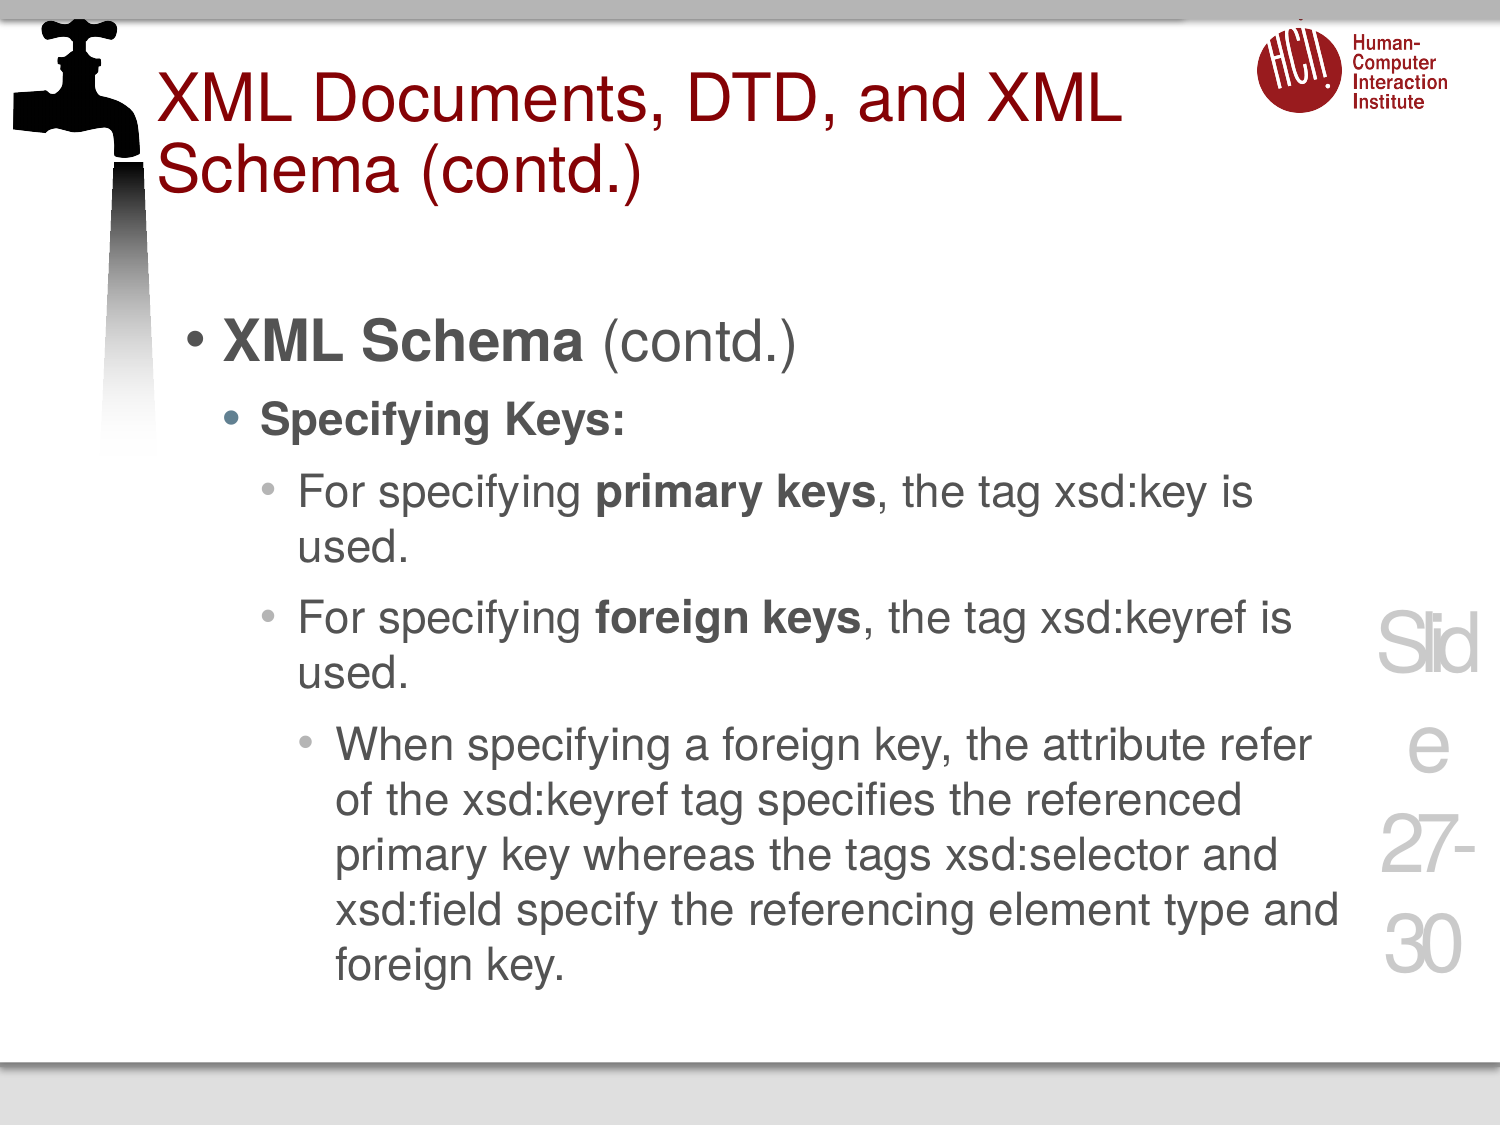

# XML Documents, DTD, and XML Schema (contd.)
XML Schema (contd.)
Specifying Keys:
For specifying primary keys, the tag xsd:key is used.
For specifying foreign keys, the tag xsd:keyref is used.
When specifying a foreign key, the attribute refer of the xsd:keyref tag specifies the referenced primary key whereas the tags xsd:selector and xsd:field specify the referencing element type and foreign key.
Slide 27- 30